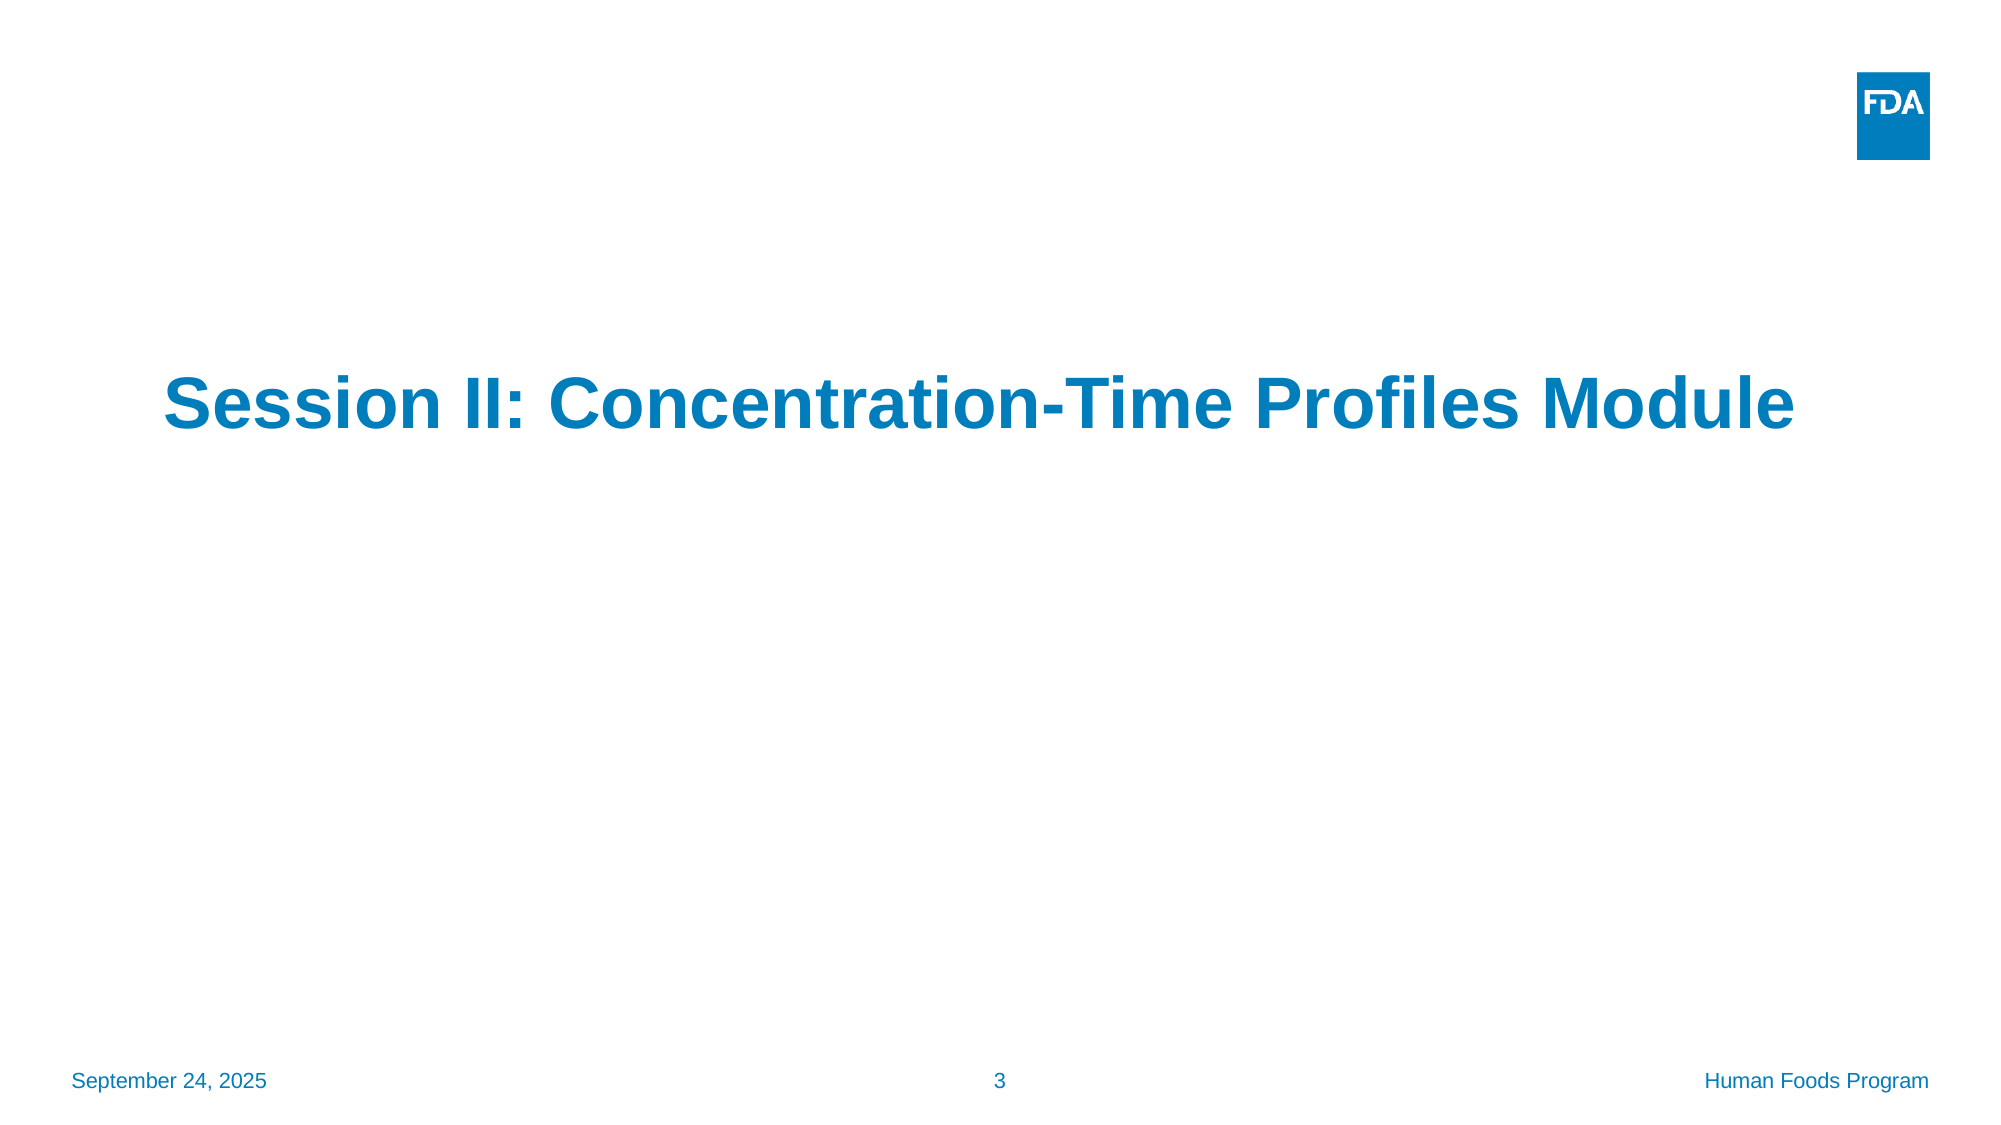

# Session II: Concentration-Time Profiles Module
September 24, 2025
3
Human Foods Program